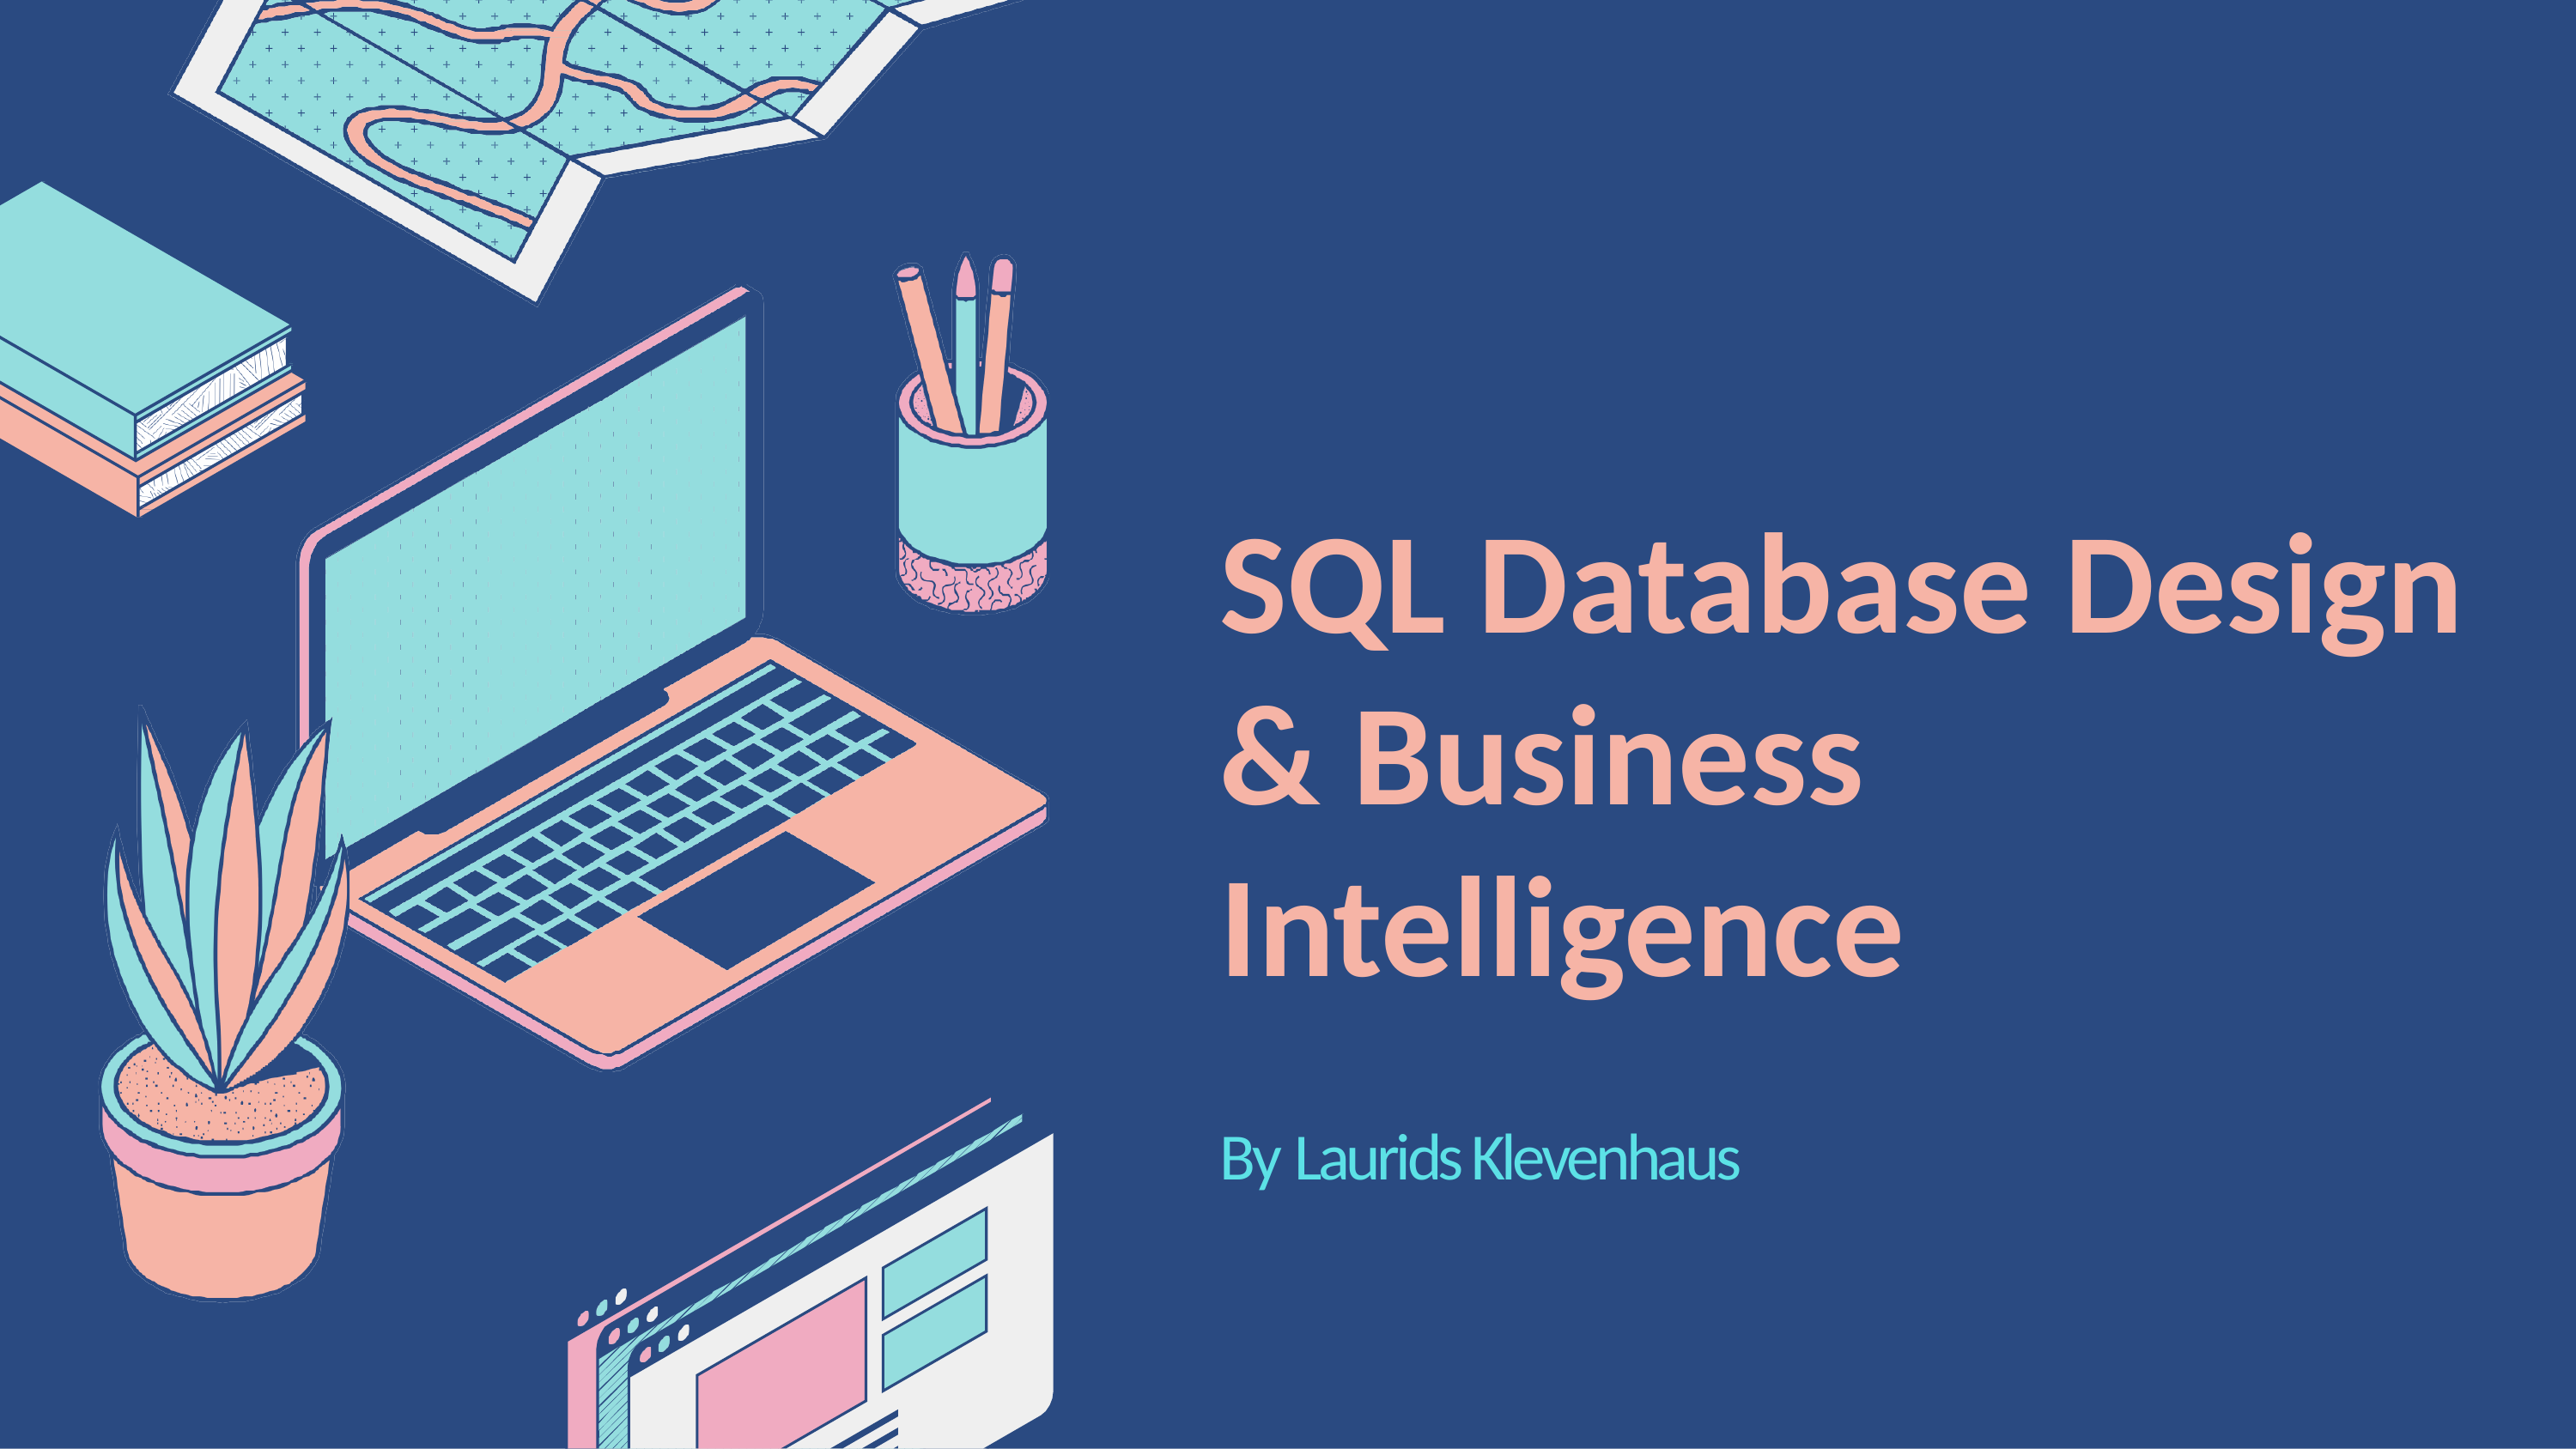

SQL Database Design & Business Intelligence
By Laurids Klevenhaus